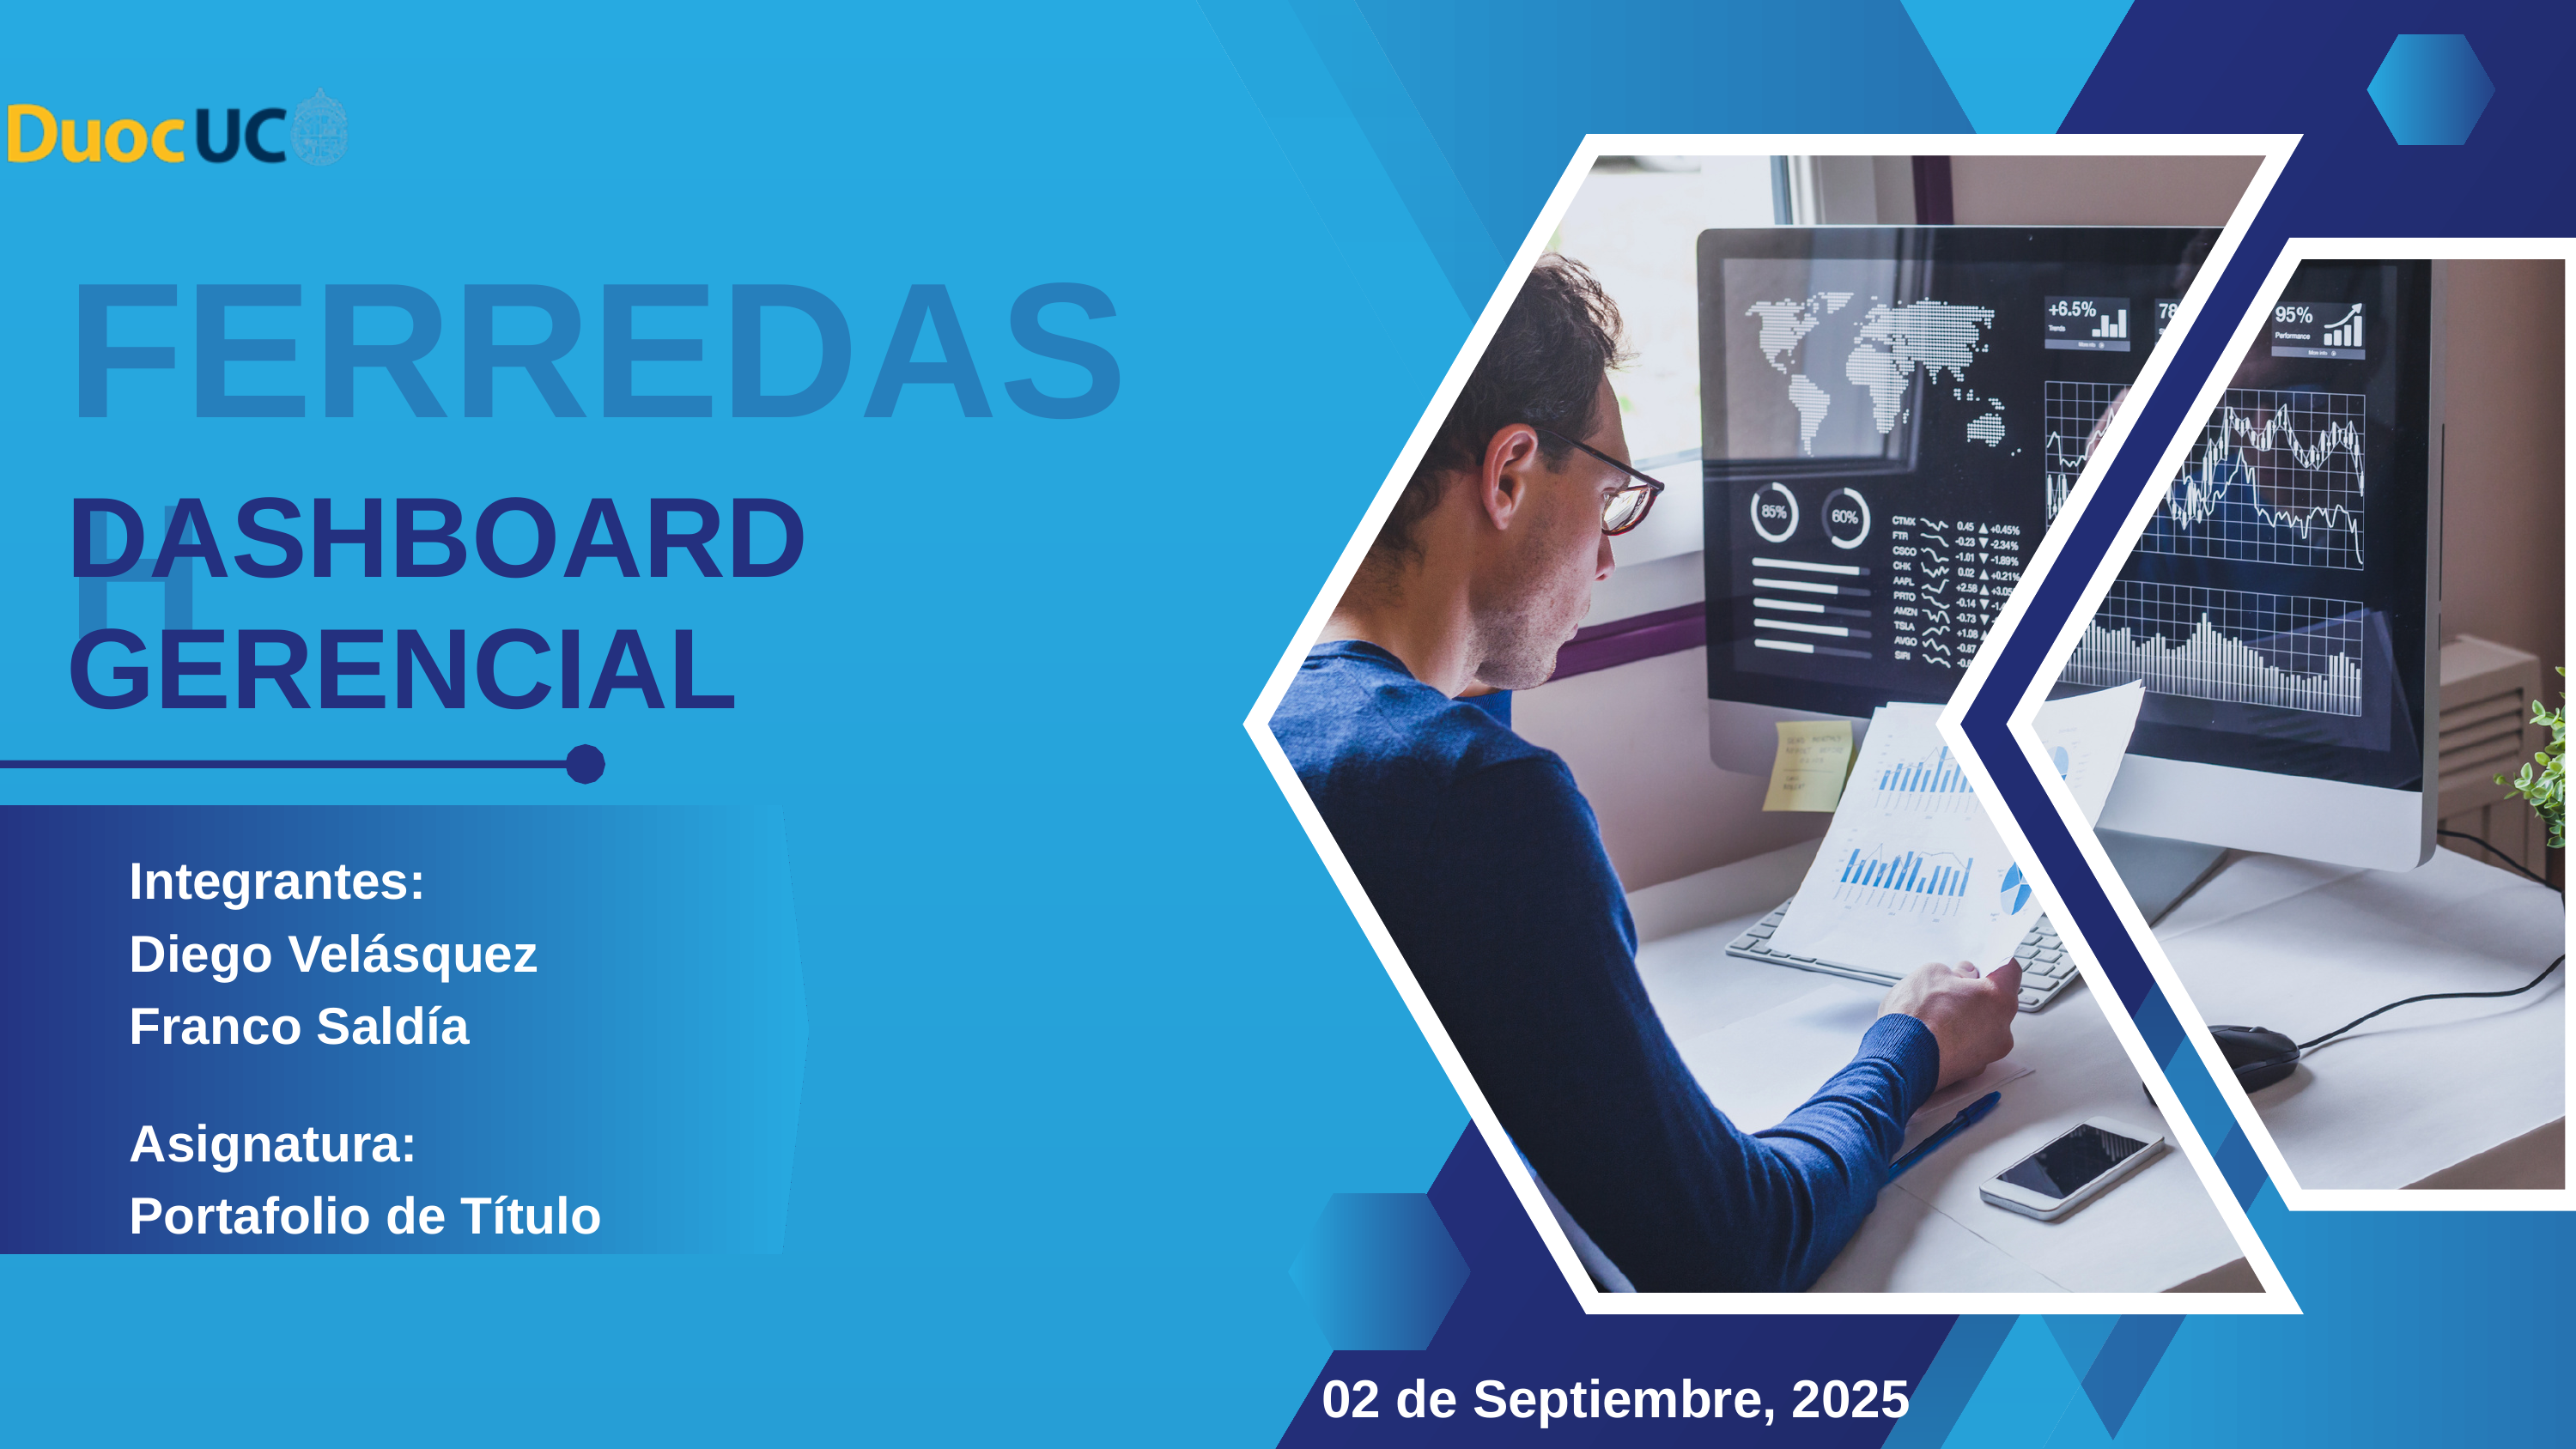

FERREDASH

DASHBOARD GERENCIAL

Integrantes:
Diego Velásquez
Franco Saldía

Asignatura:
Portafolio de Título

02 de Septiembre, 2025